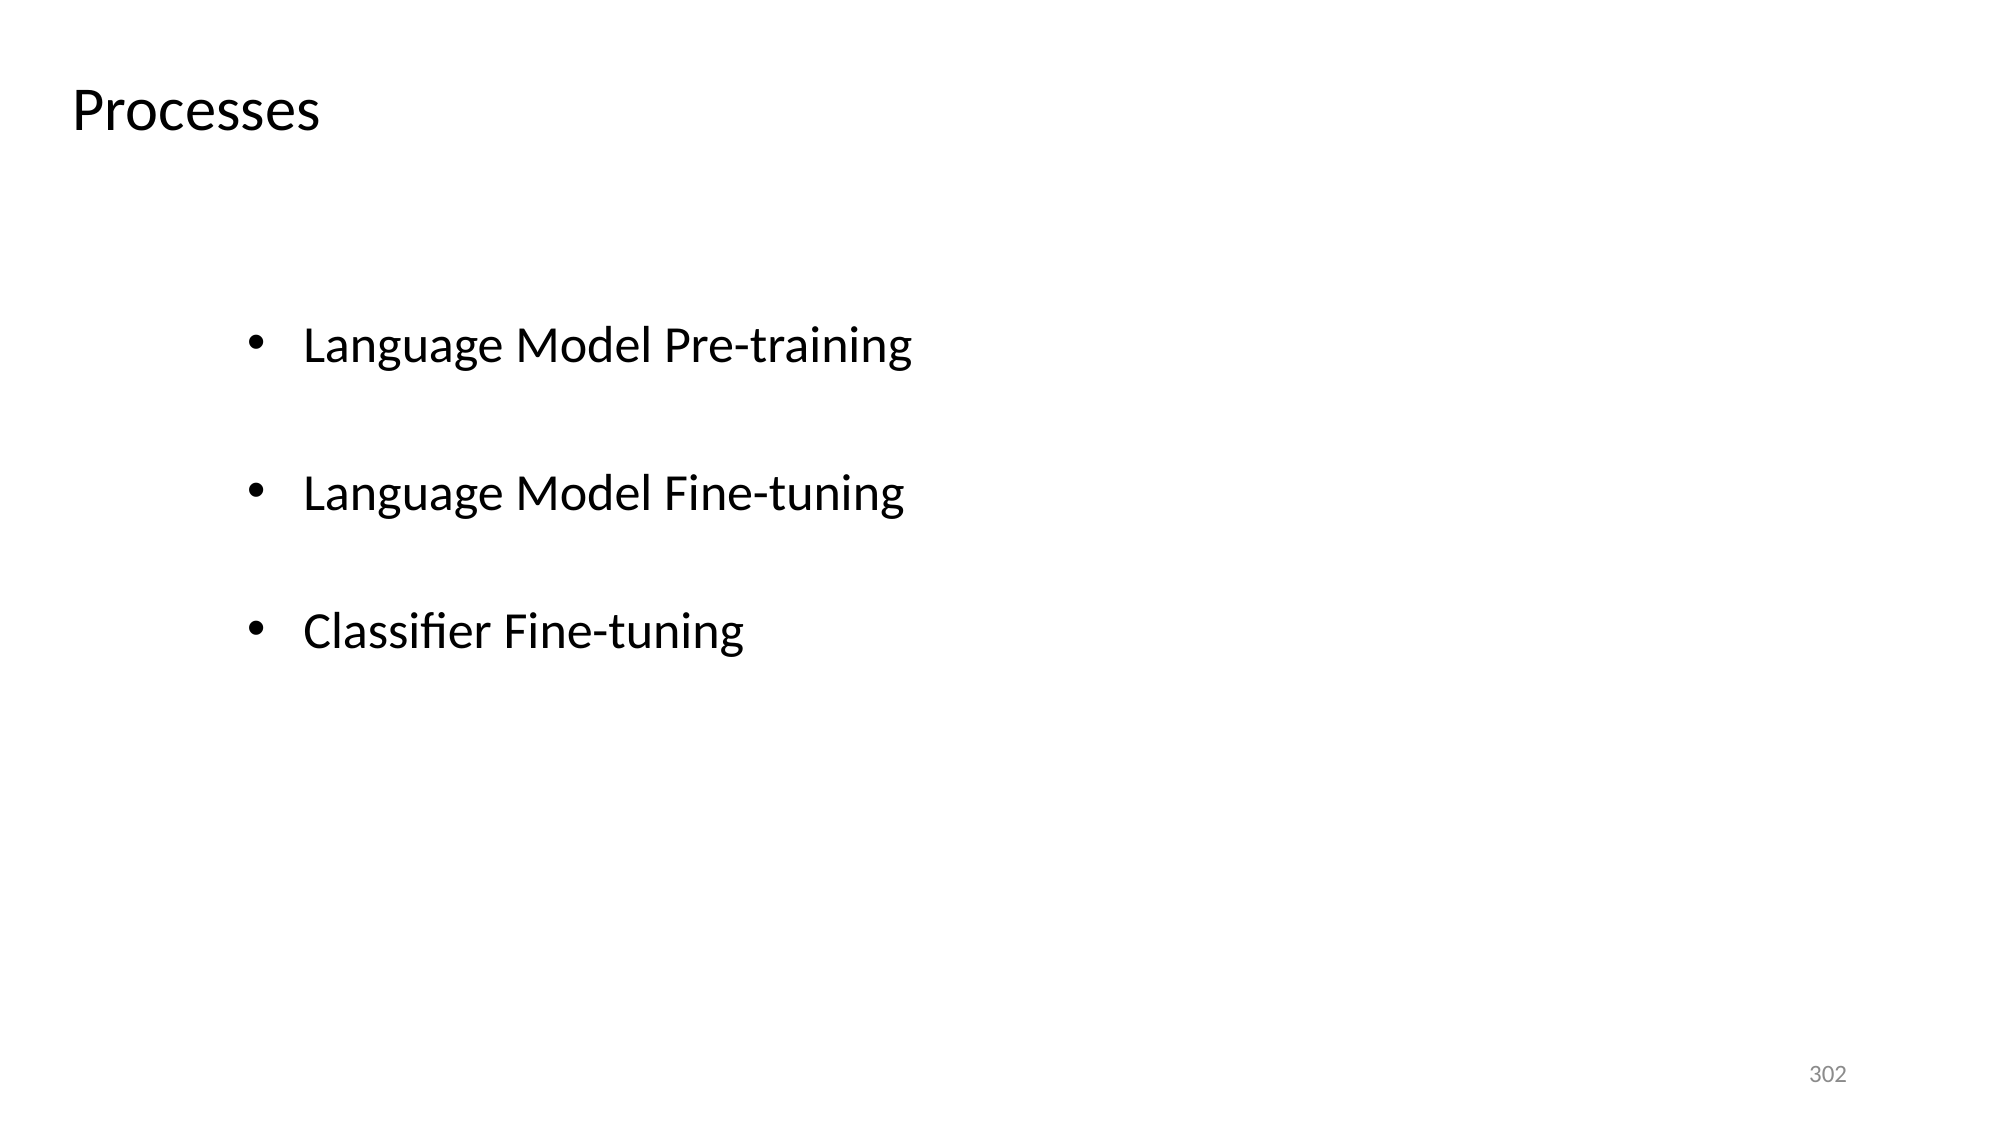

Processes

Language Model Pre-training
Language Model Fine-tuning
Classifier Fine-tuning
302